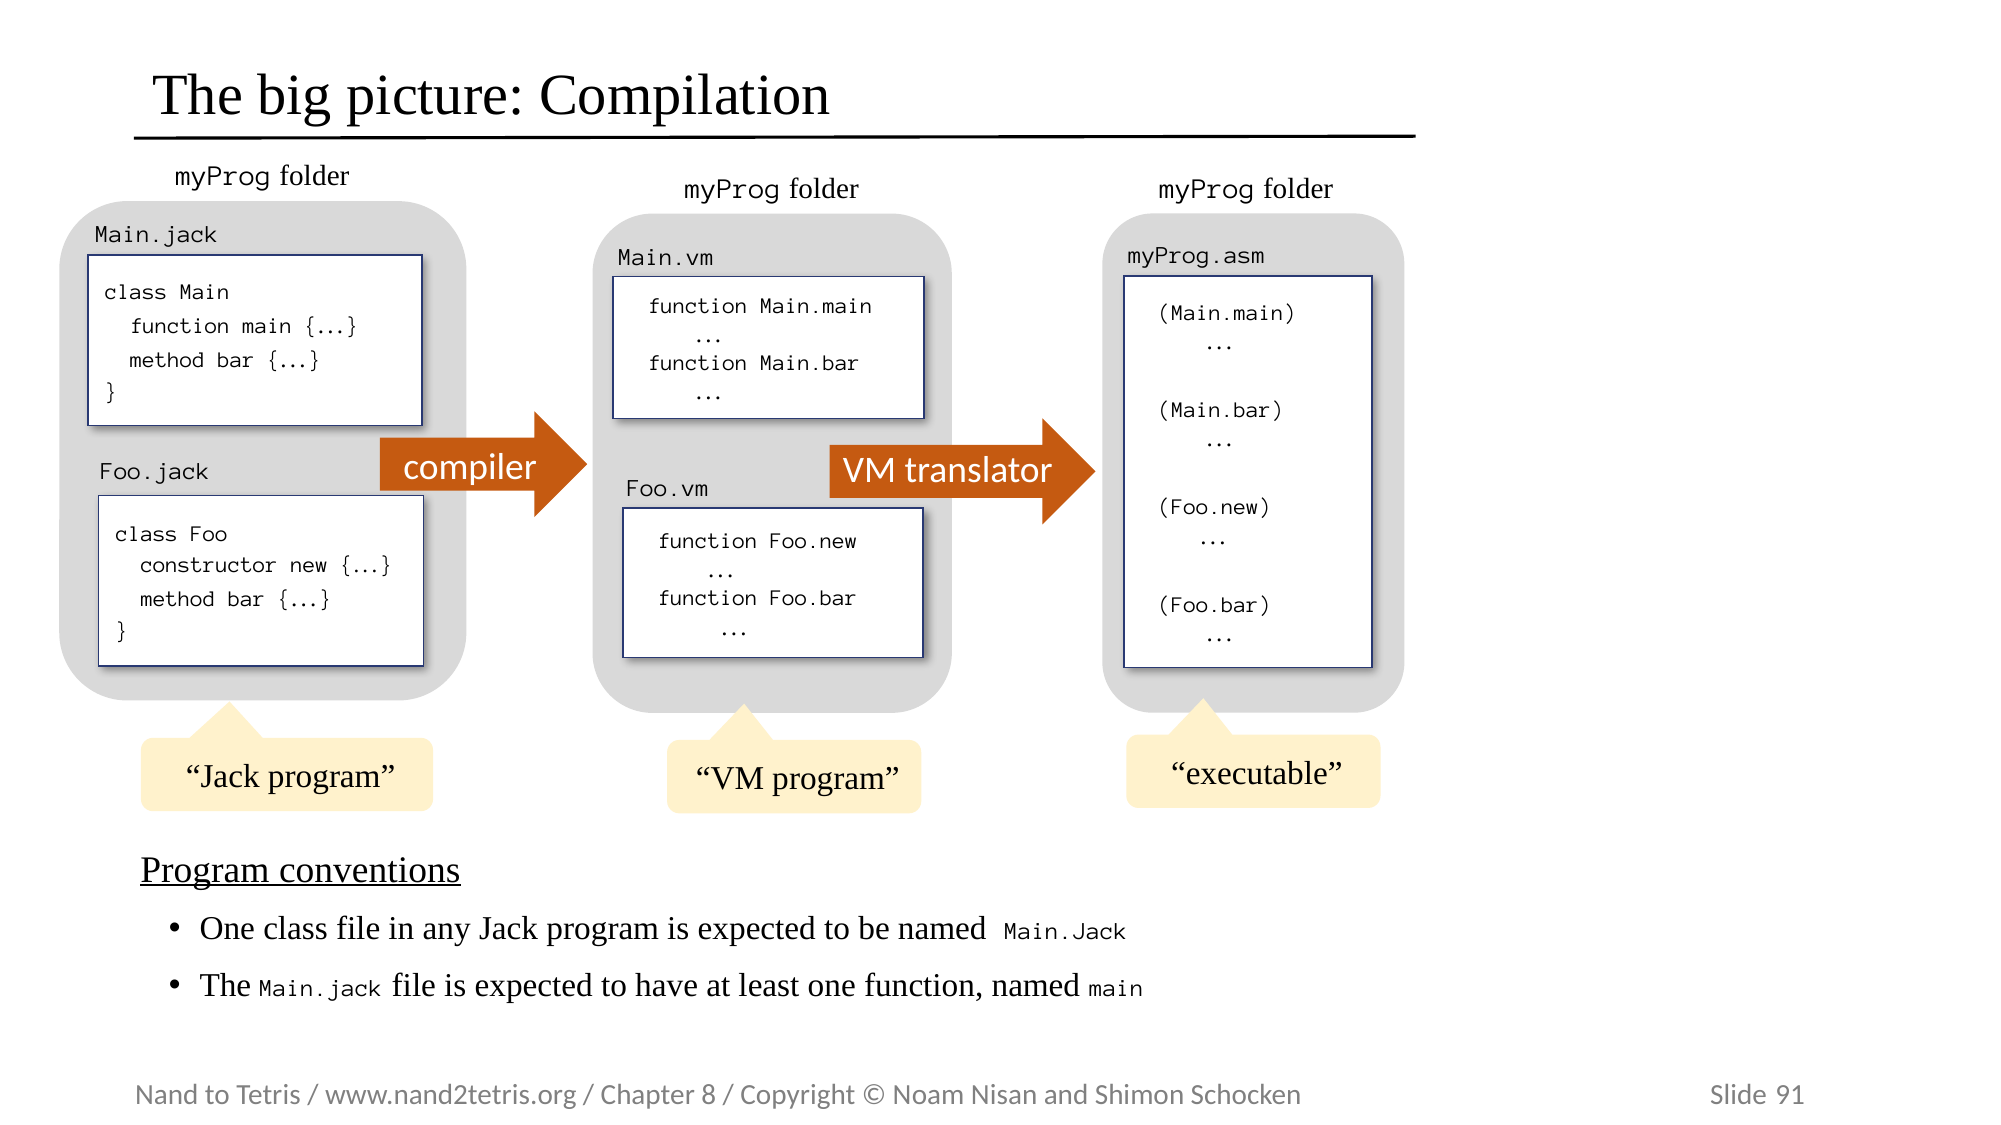

# The big picture: Compilation
myProg folder

Main.jack
class Main
  function main {...}
  method bar {...}
}
Foo.jack
class Foo
  constructor new {...}
  method bar {...}
}
myProg folder

myProg.asm
(Main.main)
   ...

(Main.bar)
   ...

(Foo.new)
   ...

(Foo.bar)
   ...
VM translator
myProg folder

Main.vm
function Main.main
   ...
function Main.bar
   ...
Foo.vm
function Foo.new
    ...
function Foo.bar
    ...
compiler

 “executable”
 “Jack program”
 “VM program”
Program conventions
One class file in any Jack program is expected to be named  Main.Jack
The Main.jack file is expected to have at least one function, named main